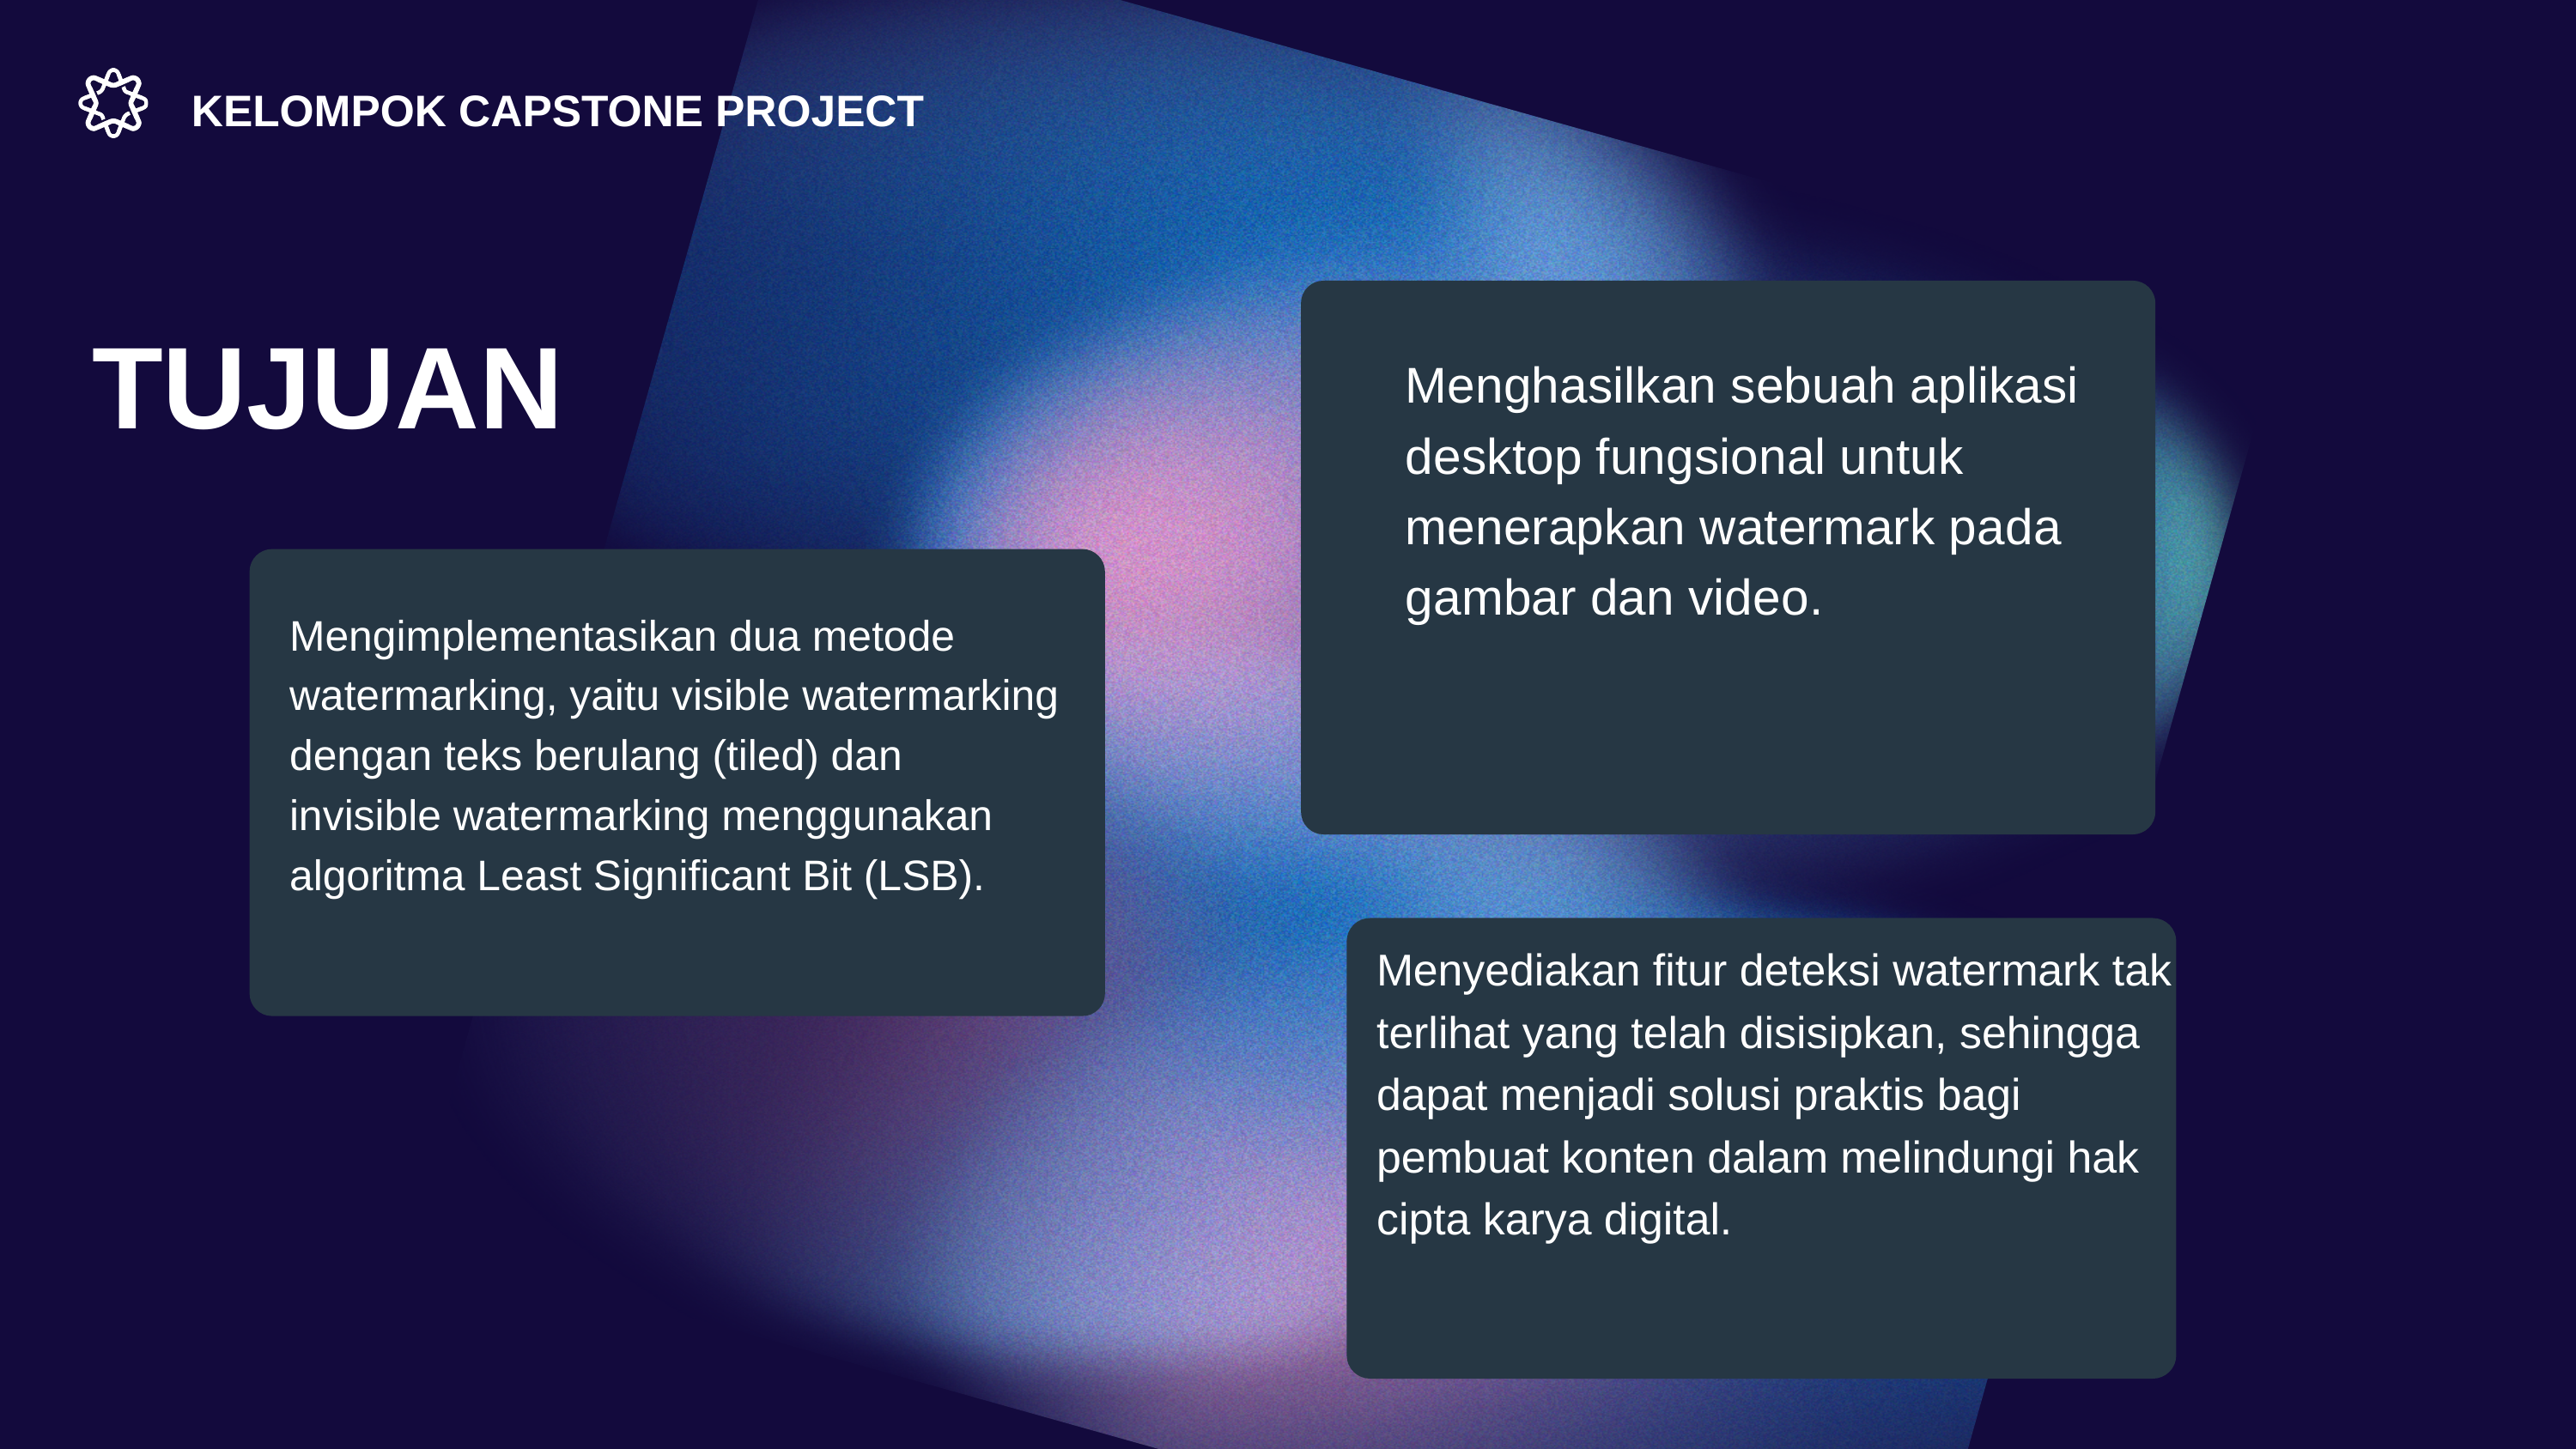

KELOMPOK CAPSTONE PROJECT

TUJUAN
Menghasilkan sebuah aplikasi desktop fungsional untuk menerapkan watermark pada gambar dan video.

Mengimplementasikan dua metode watermarking, yaitu visible watermarking dengan teks berulang (tiled) dan invisible watermarking menggunakan algoritma Least Significant Bit (LSB).

Menyediakan fitur deteksi watermark tak terlihat yang telah disisipkan, sehingga dapat menjadi solusi praktis bagi pembuat konten dalam melindungi hak cipta karya digital.